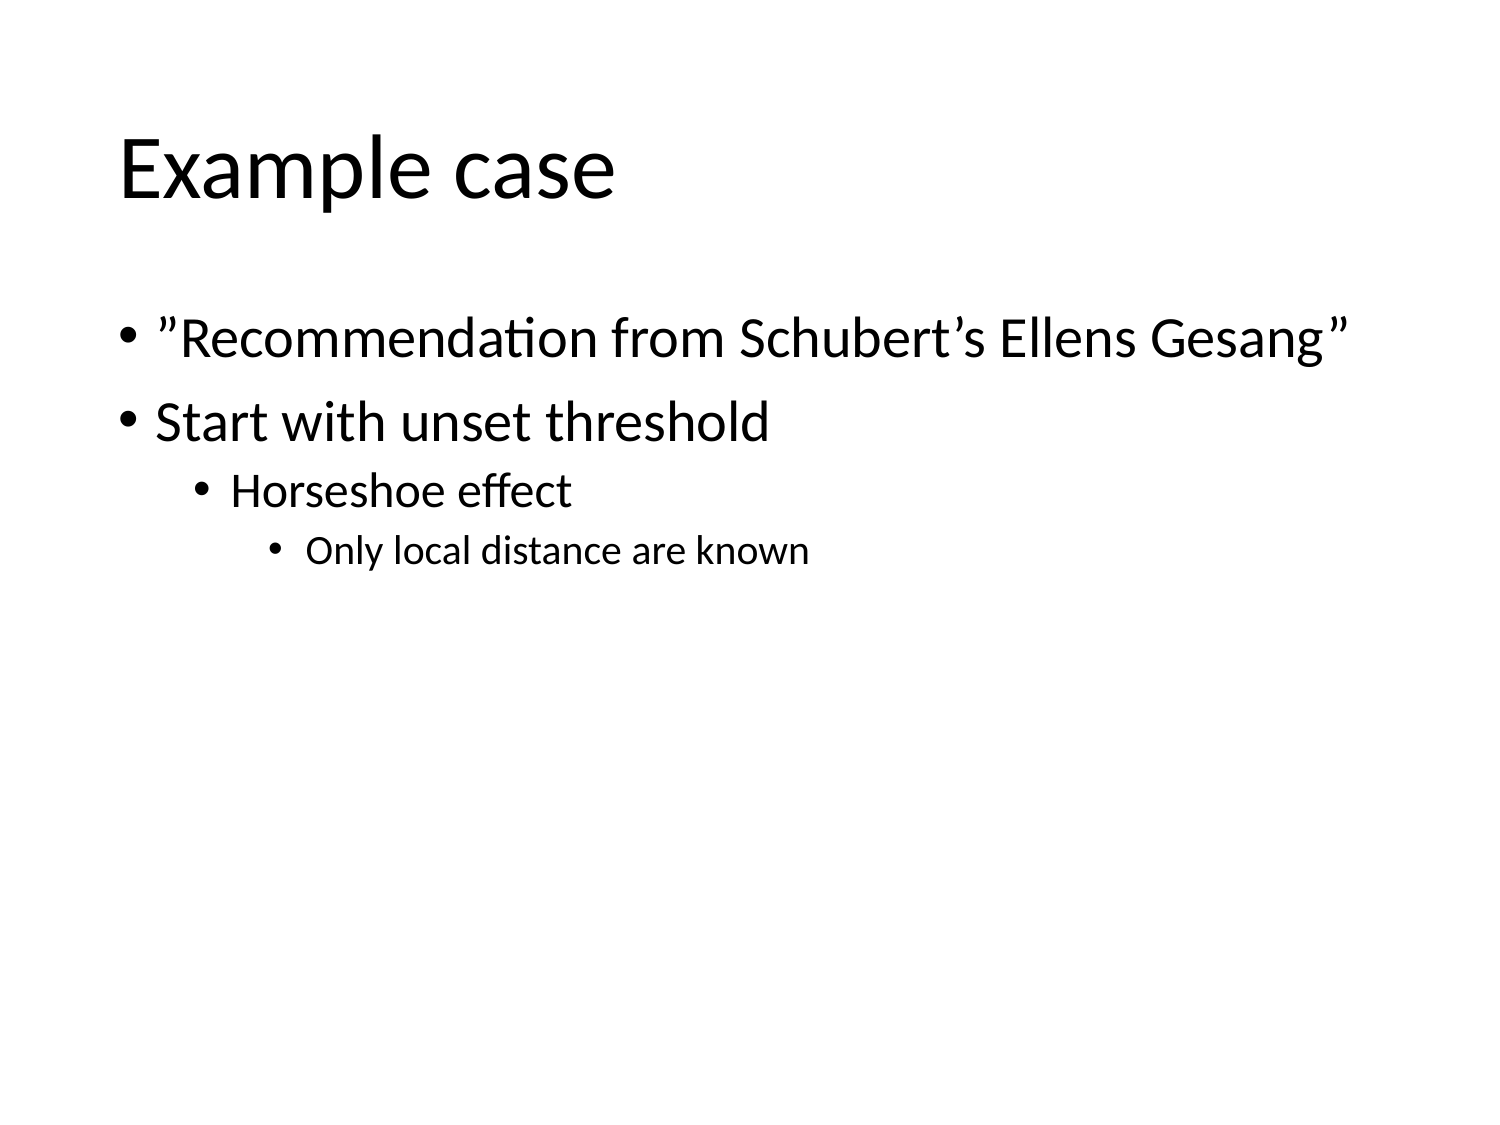

# Example case
”Recommendation from Schubert’s Ellens Gesang”
Start with unset threshold
Horseshoe effect
Only local distance are known